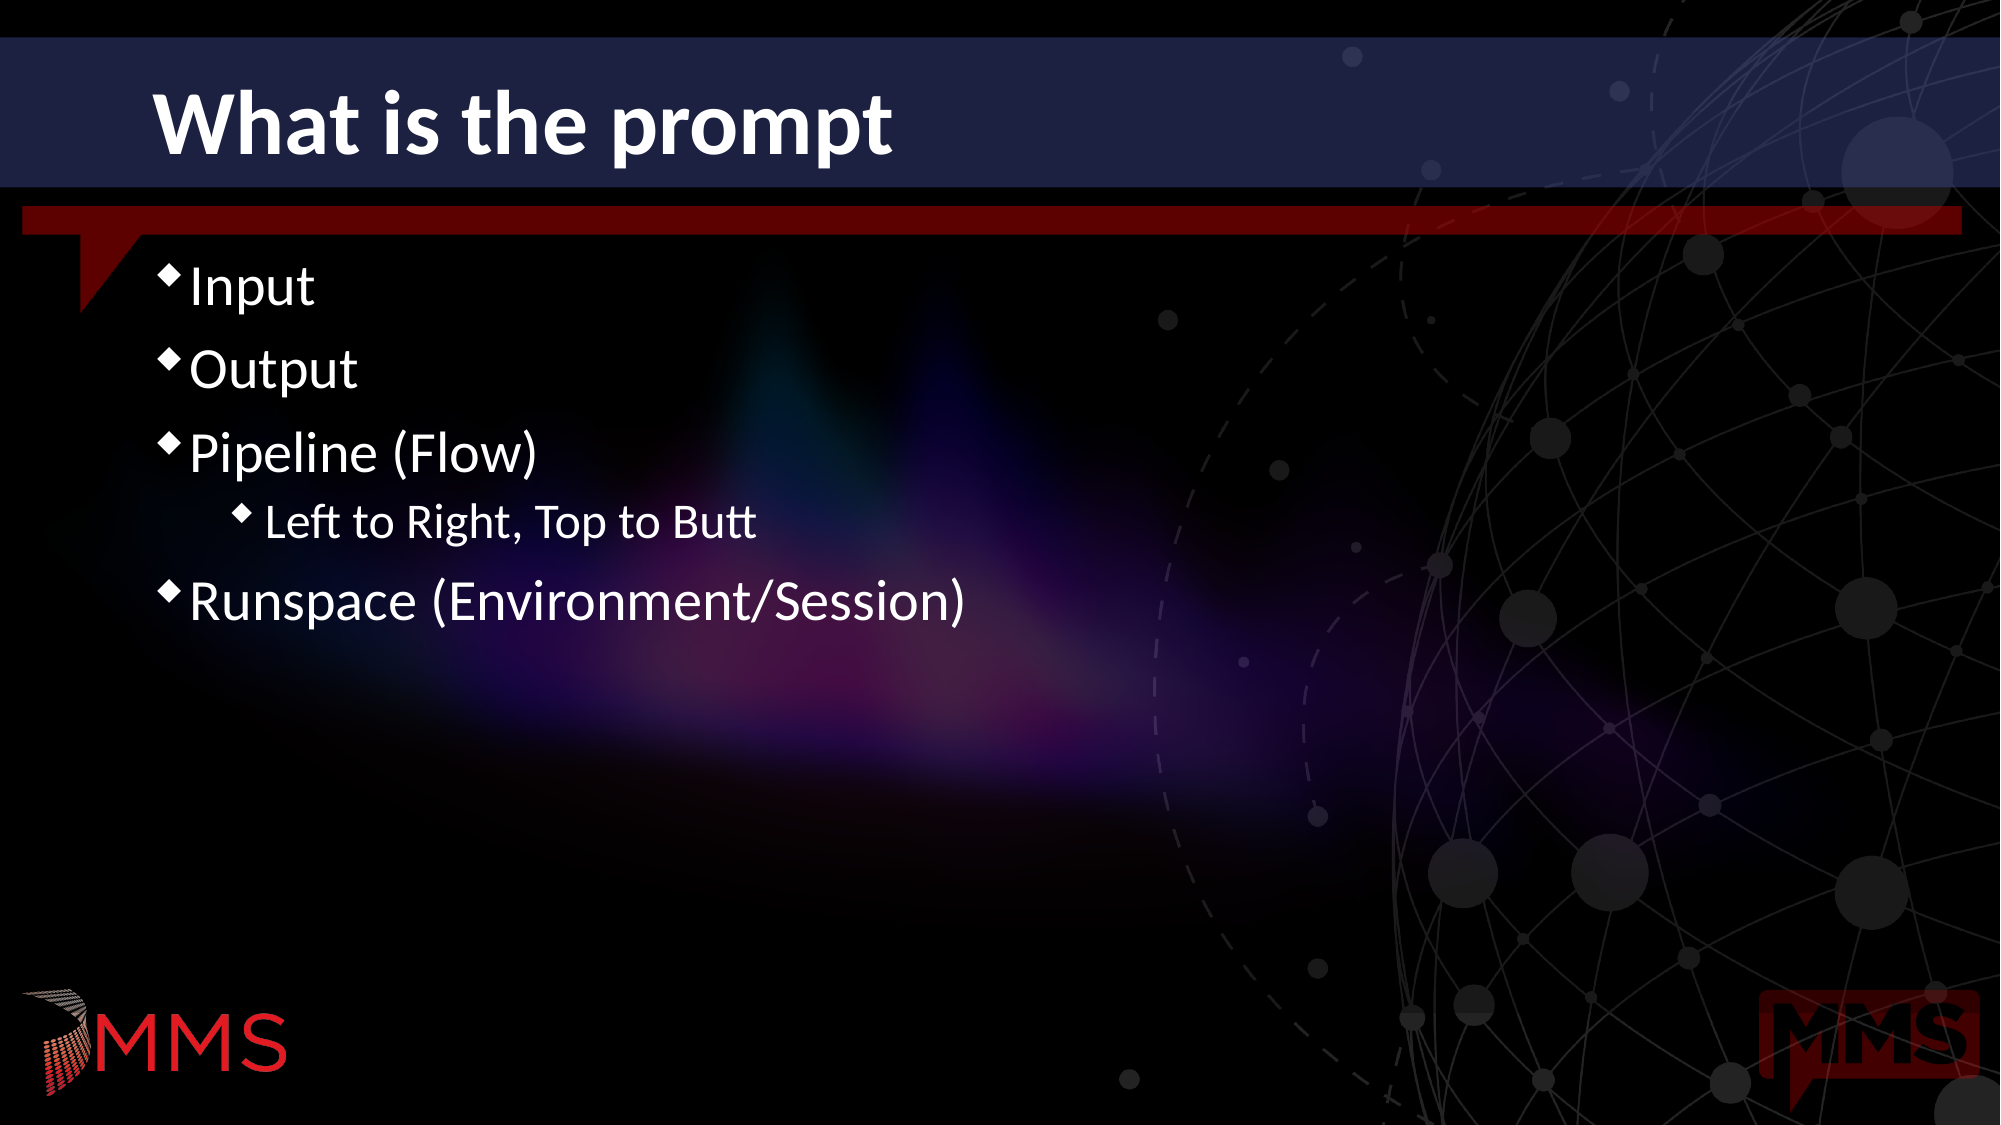

# What is the prompt
Input
Output
Pipeline (Flow)
Left to Right, Top to Butt
Runspace (Environment/Session)